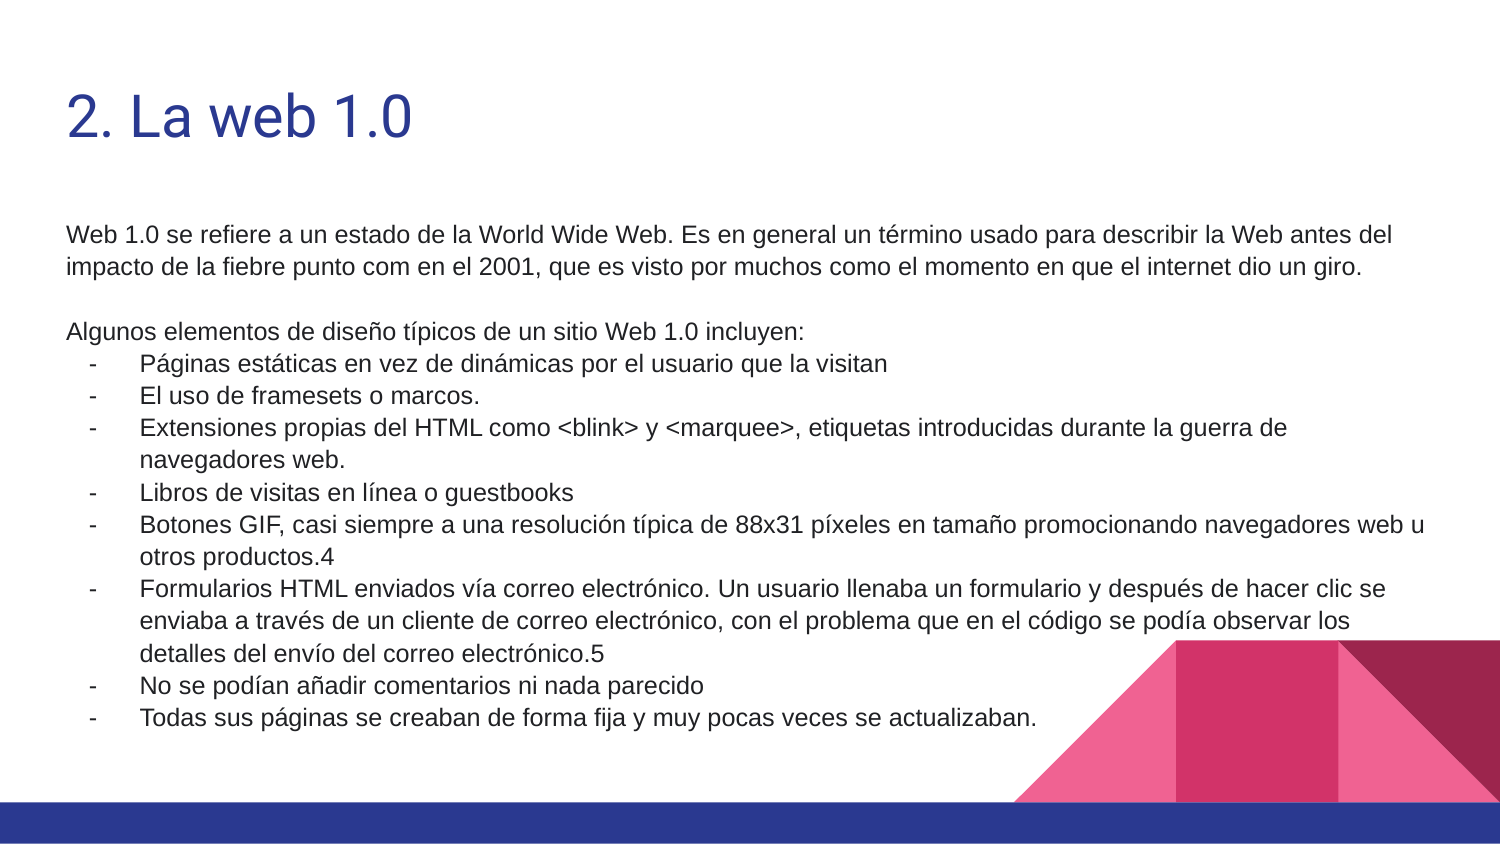

# 2. La web 1.0
Web 1.0 se refiere a un estado de la World Wide Web. Es en general un término usado para describir la Web antes del impacto de la fiebre punto com en el 2001, que es visto por muchos como el momento en que el internet dio un giro.

Algunos elementos de diseño típicos de un sitio Web 1.0 incluyen:
Páginas estáticas en vez de dinámicas por el usuario que la visitan
El uso de framesets o marcos.
Extensiones propias del HTML como <blink> y <marquee>, etiquetas introducidas durante la guerra de navegadores web.
Libros de visitas en línea o guestbooks
Botones GIF, casi siempre a una resolución típica de 88x31 píxeles en tamaño promocionando navegadores web u otros productos.4​
Formularios HTML enviados vía correo electrónico. Un usuario llenaba un formulario y después de hacer clic se enviaba a través de un cliente de correo electrónico, con el problema que en el código se podía observar los detalles del envío del correo electrónico.5​
No se podían añadir comentarios ni nada parecido
Todas sus páginas se creaban de forma fija y muy pocas veces se actualizaban.